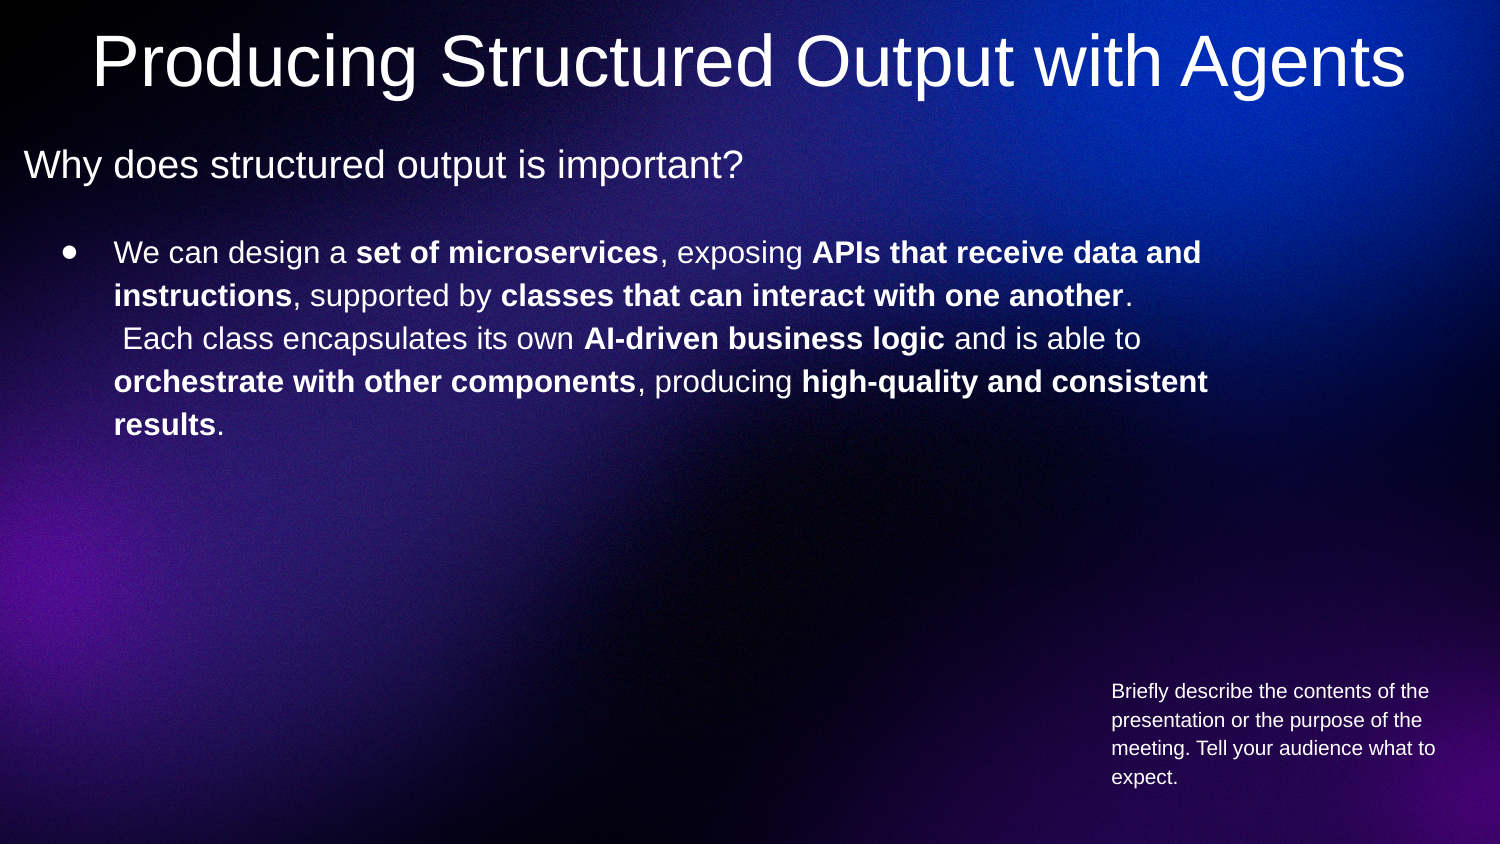

# Producing Structured Output with Agents
Why does structured output is important?
We can design a set of microservices, exposing APIs that receive data and instructions, supported by classes that can interact with one another.
 Each class encapsulates its own AI-driven business logic and is able to orchestrate with other components, producing high-quality and consistent results.

Briefly describe the contents of the presentation or the purpose of the meeting. Tell your audience what to expect.